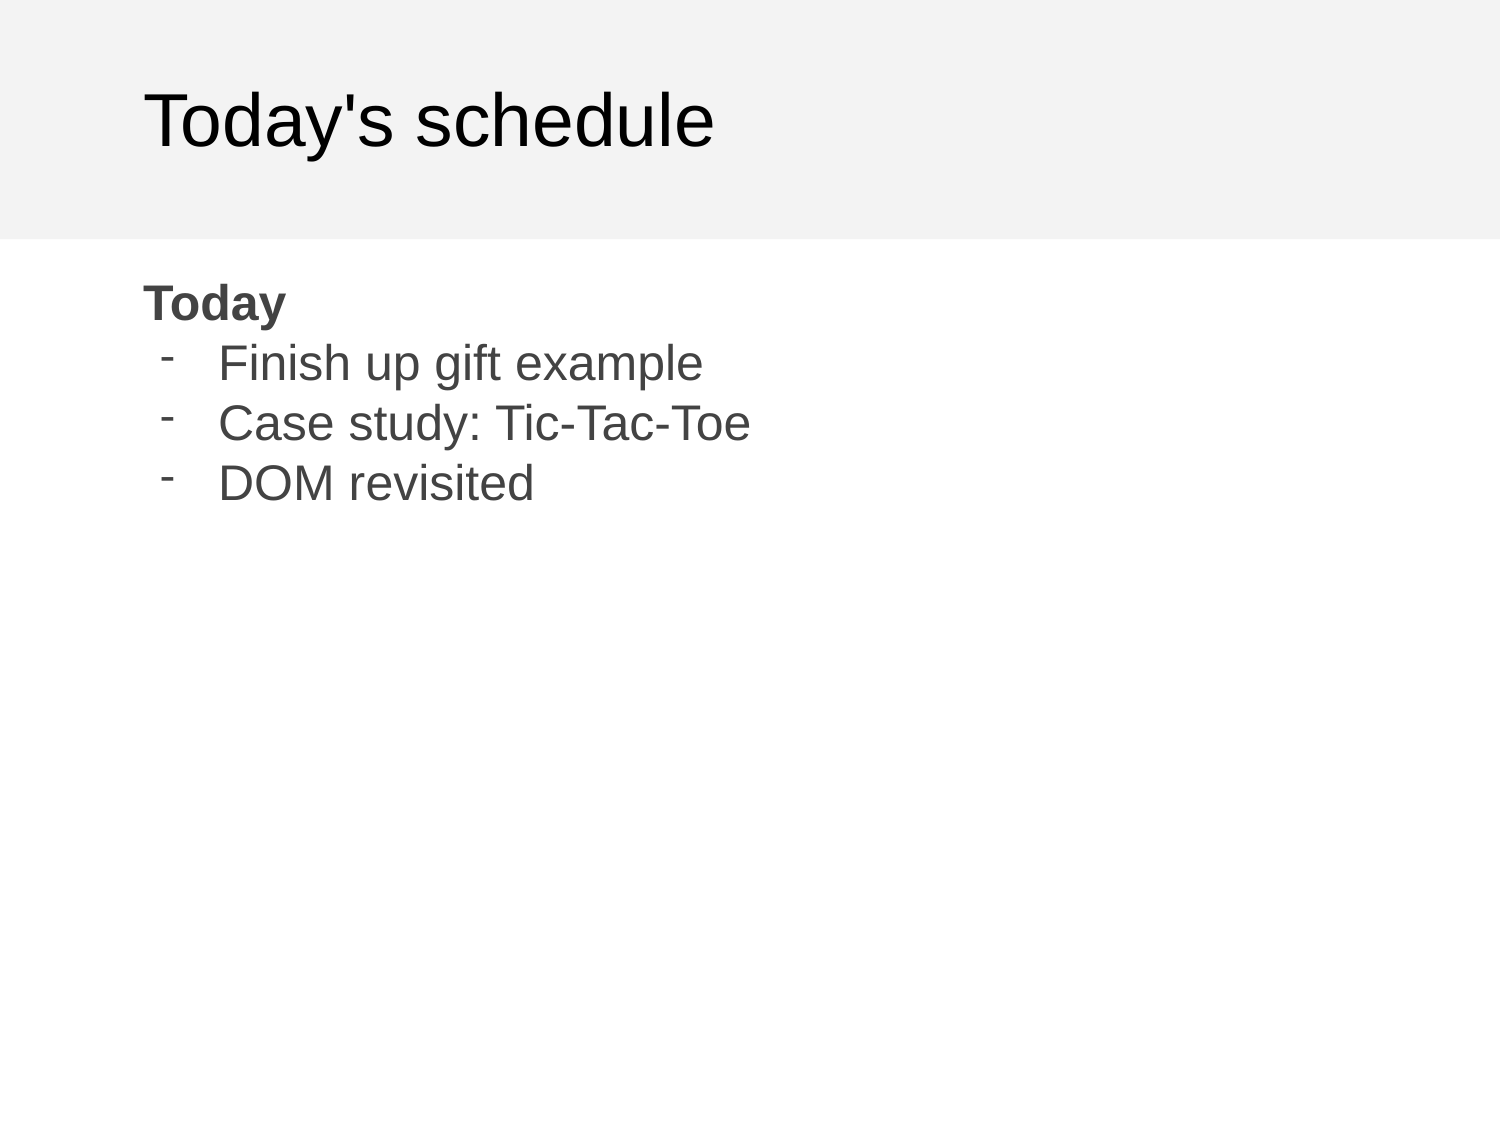

Today's schedule
Today
Finish up gift example
Case study: Tic-Tac-Toe
DOM revisited